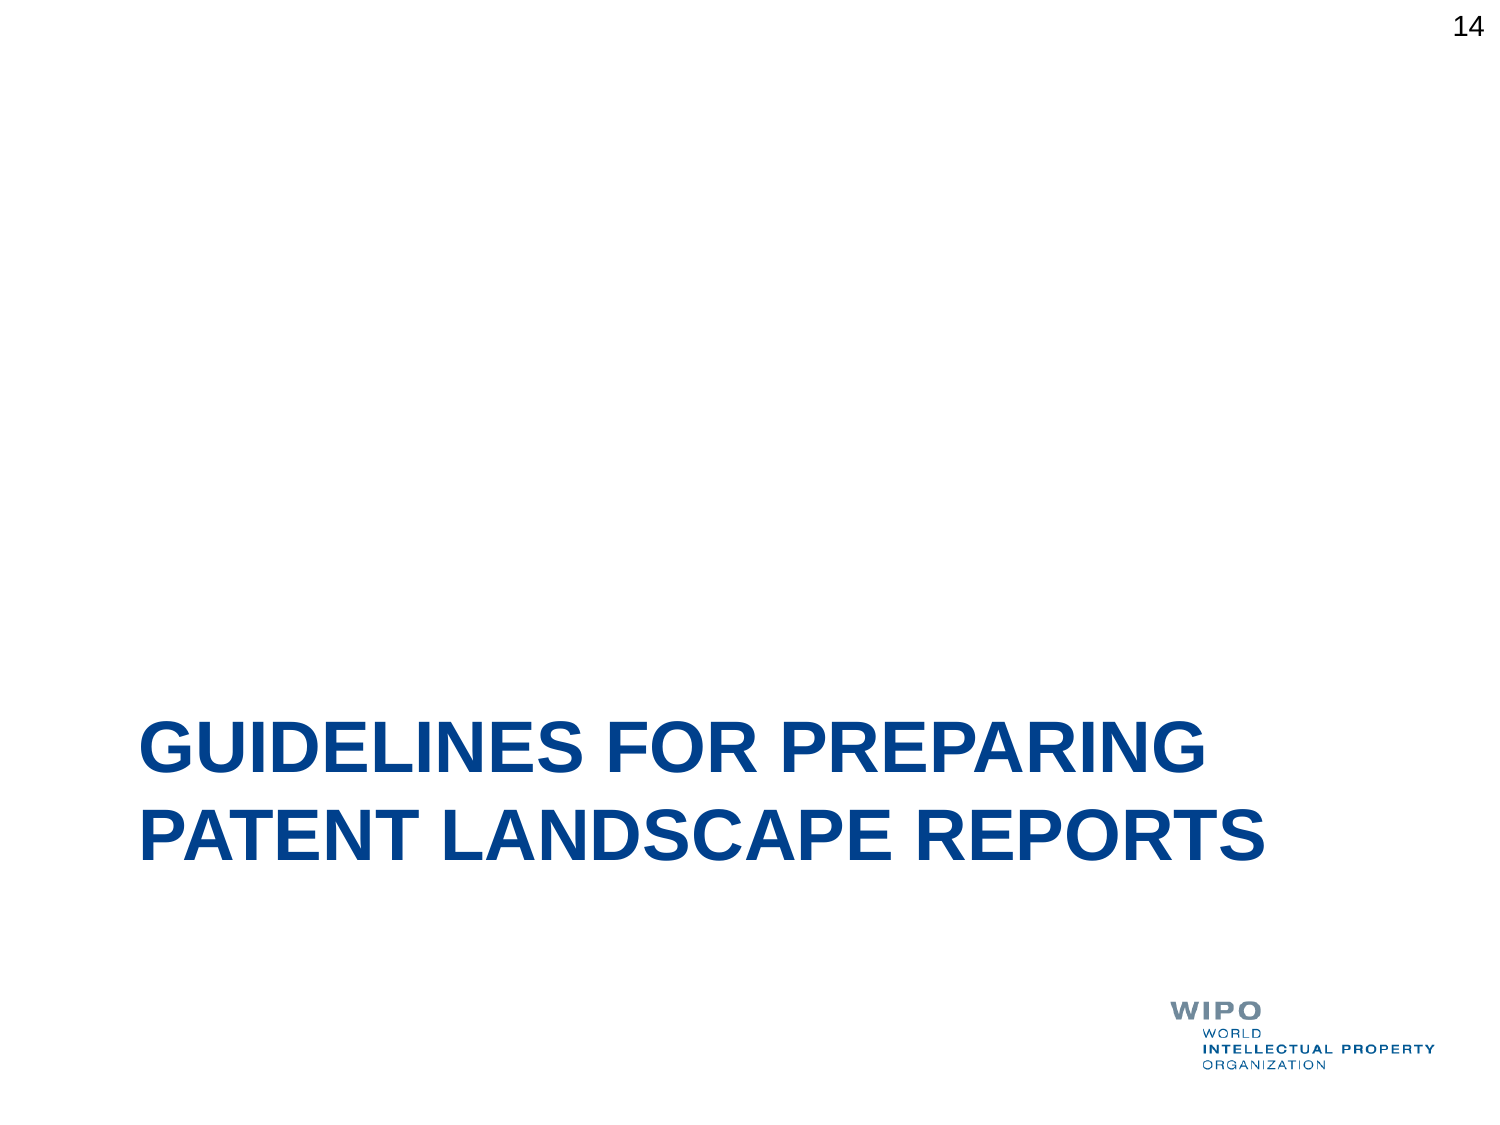

14
# Guidelines for Preparing Patent Landscape Reports